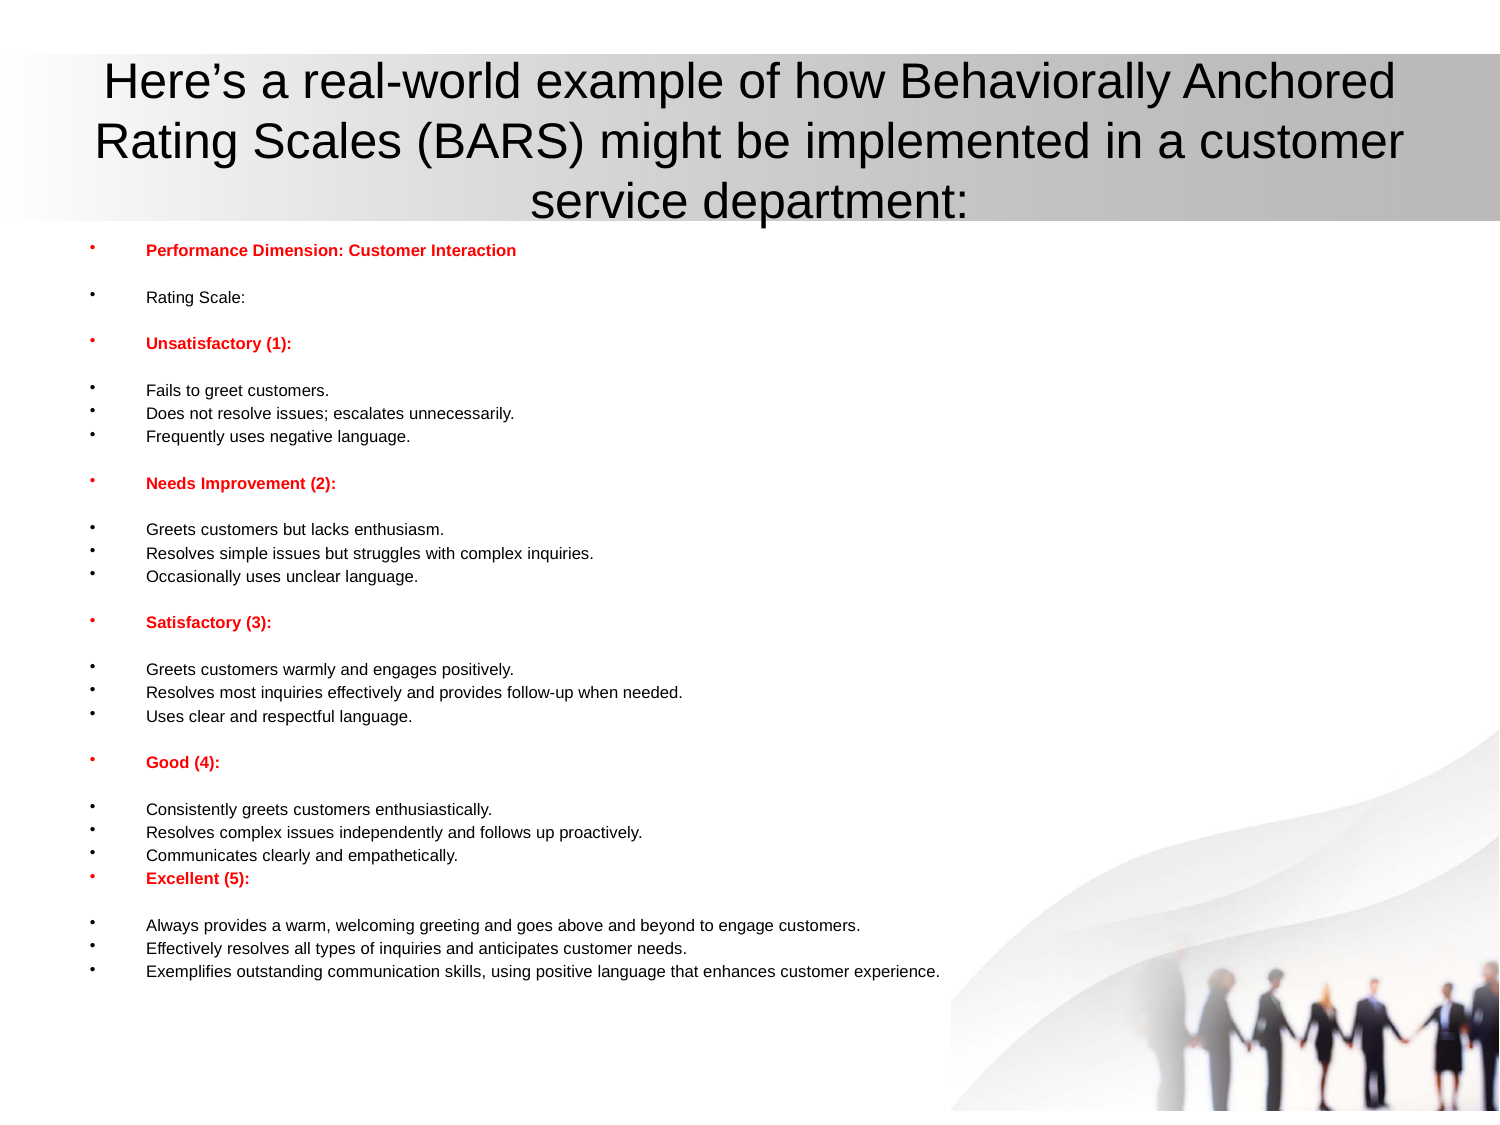

# Here’s a real-world example of how Behaviorally Anchored Rating Scales (BARS) might be implemented in a customer service department:
Performance Dimension: Customer Interaction

Rating Scale:

Unsatisfactory (1):

Fails to greet customers.
Does not resolve issues; escalates unnecessarily.
Frequently uses negative language.

Needs Improvement (2):

Greets customers but lacks enthusiasm.
Resolves simple issues but struggles with complex inquiries.
Occasionally uses unclear language.

Satisfactory (3):

Greets customers warmly and engages positively.
Resolves most inquiries effectively and provides follow-up when needed.
Uses clear and respectful language.

Good (4):

Consistently greets customers enthusiastically.
Resolves complex issues independently and follows up proactively.
Communicates clearly and empathetically.
Excellent (5):

Always provides a warm, welcoming greeting and goes above and beyond to engage customers.
Effectively resolves all types of inquiries and anticipates customer needs.
Exemplifies outstanding communication skills, using positive language that enhances customer experience.